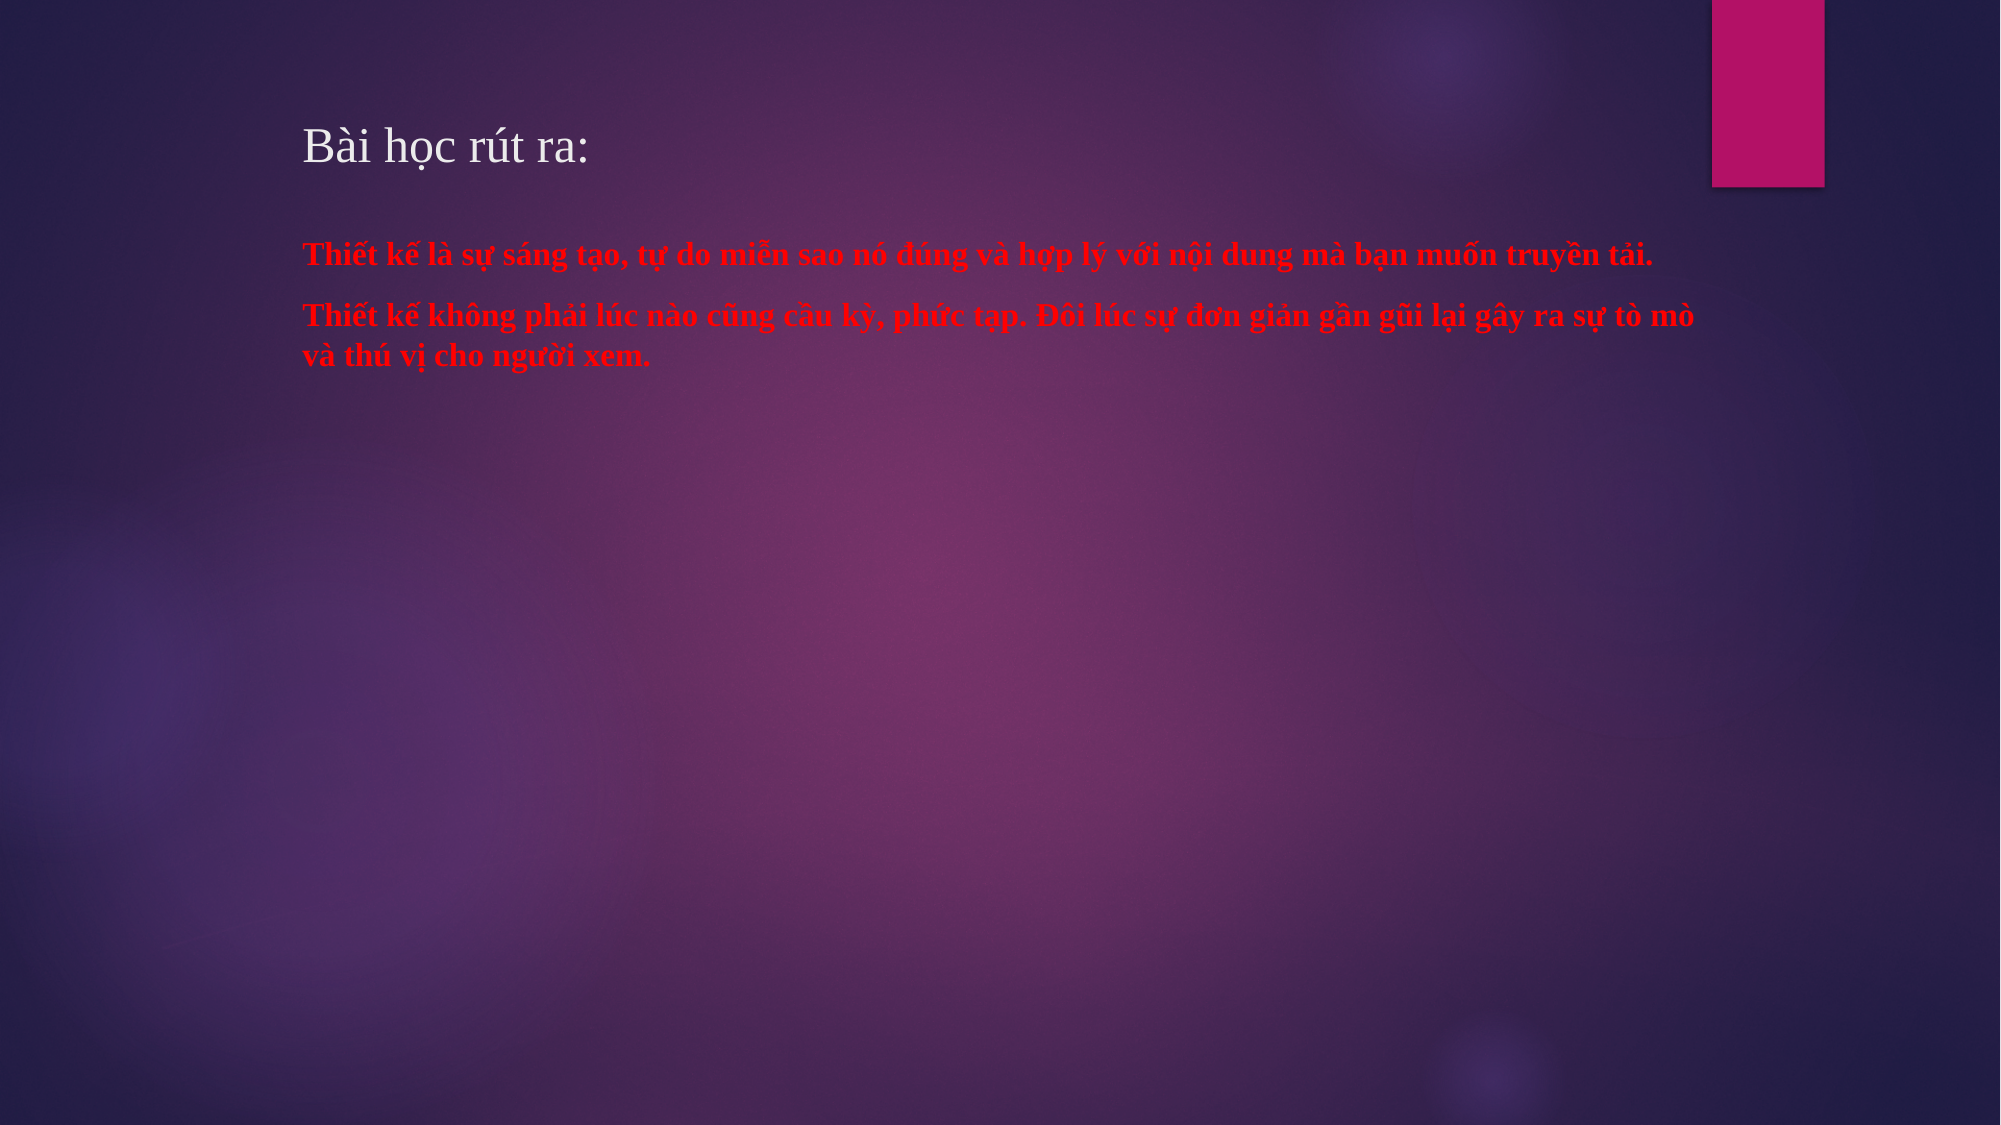

# Bài học rút ra:
Thiết kế là sự sáng tạo, tự do miễn sao nó đúng và hợp lý với nội dung mà bạn muốn truyền tải.
Thiết kế không phải lúc nào cũng cầu kỳ, phức tạp. Đôi lúc sự đơn giản gần gũi lại gây ra sự tò mò và thú vị cho người xem.